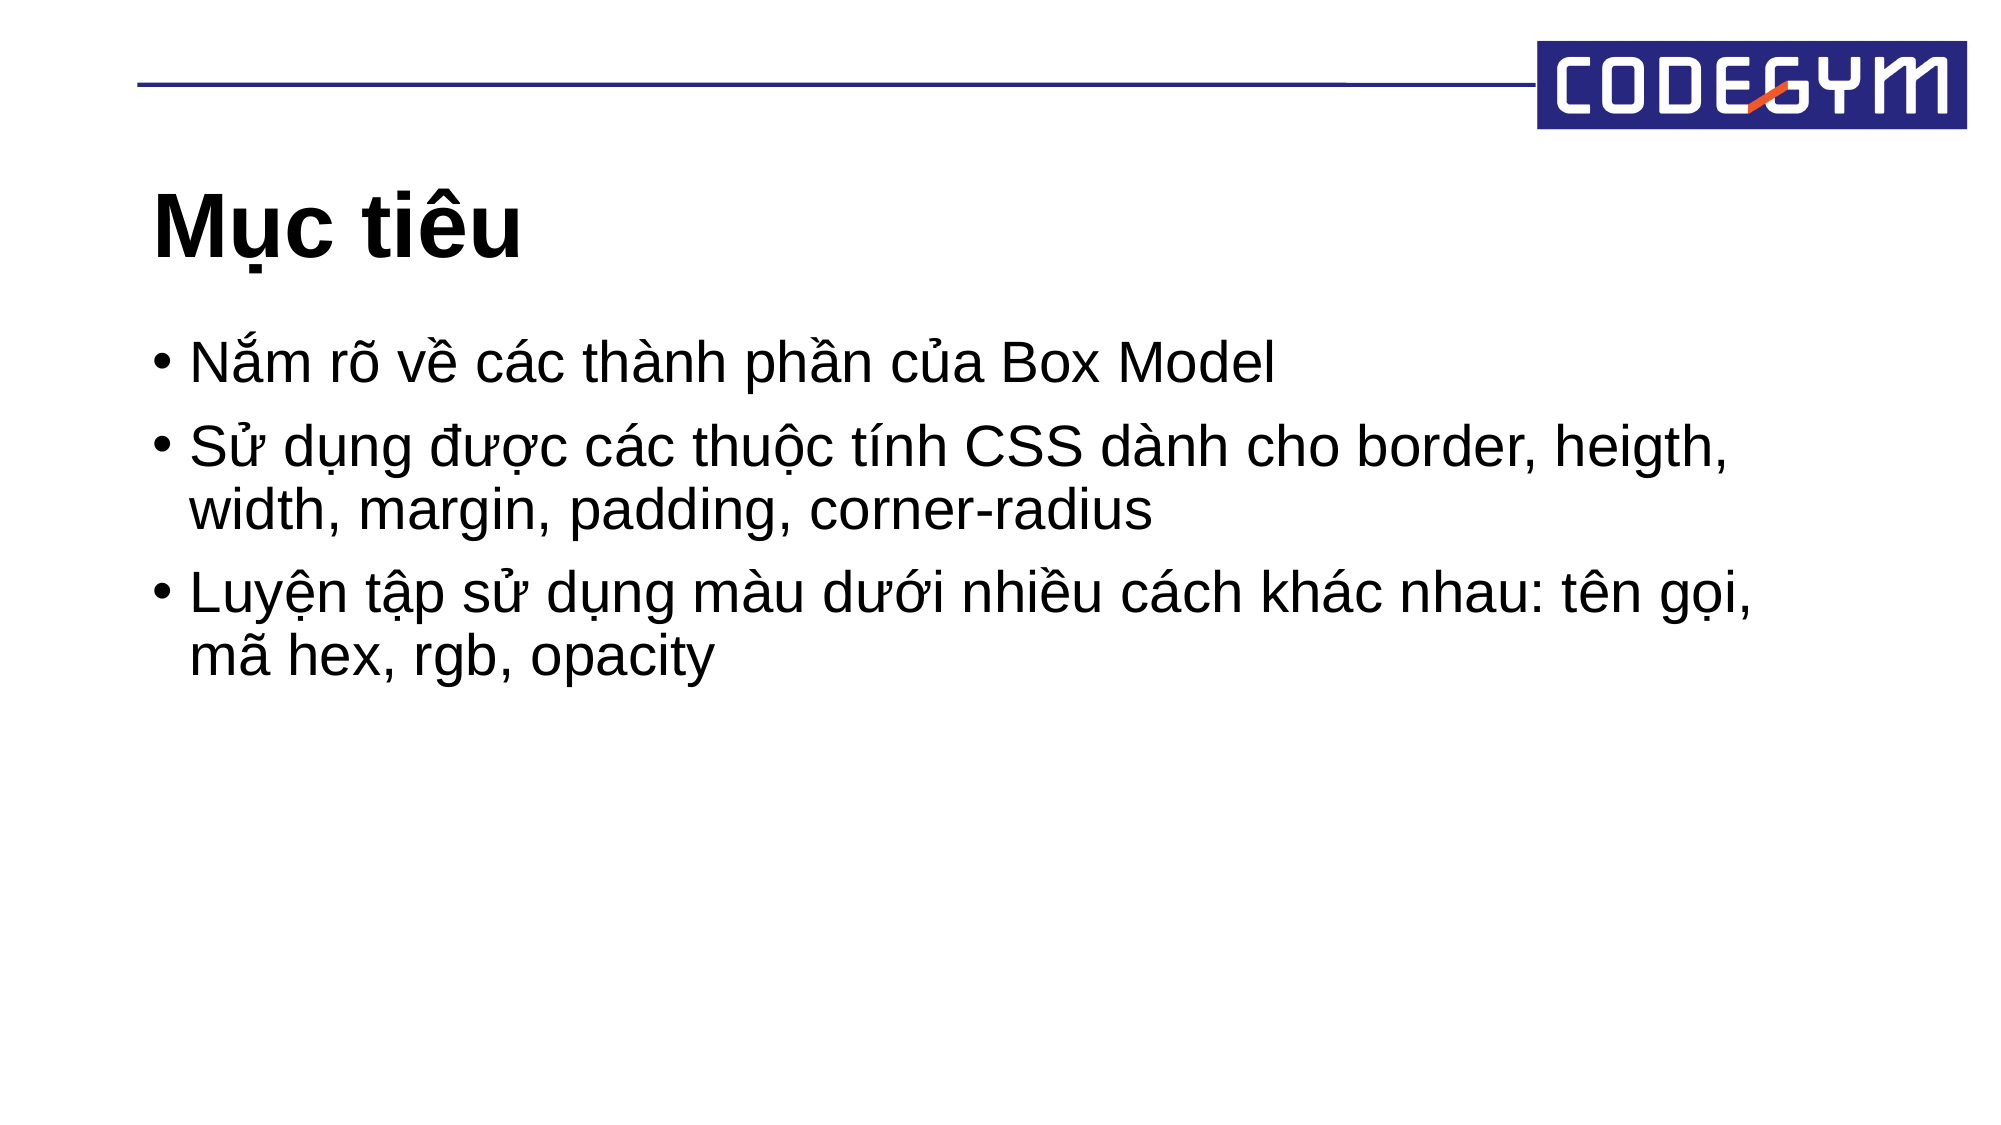

# Mục tiêu
Nắm rõ về các thành phần của Box Model
Sử dụng được các thuộc tính CSS dành cho border, heigth, width, margin, padding, corner-radius
Luyện tập sử dụng màu dưới nhiều cách khác nhau: tên gọi, mã hex, rgb, opacity